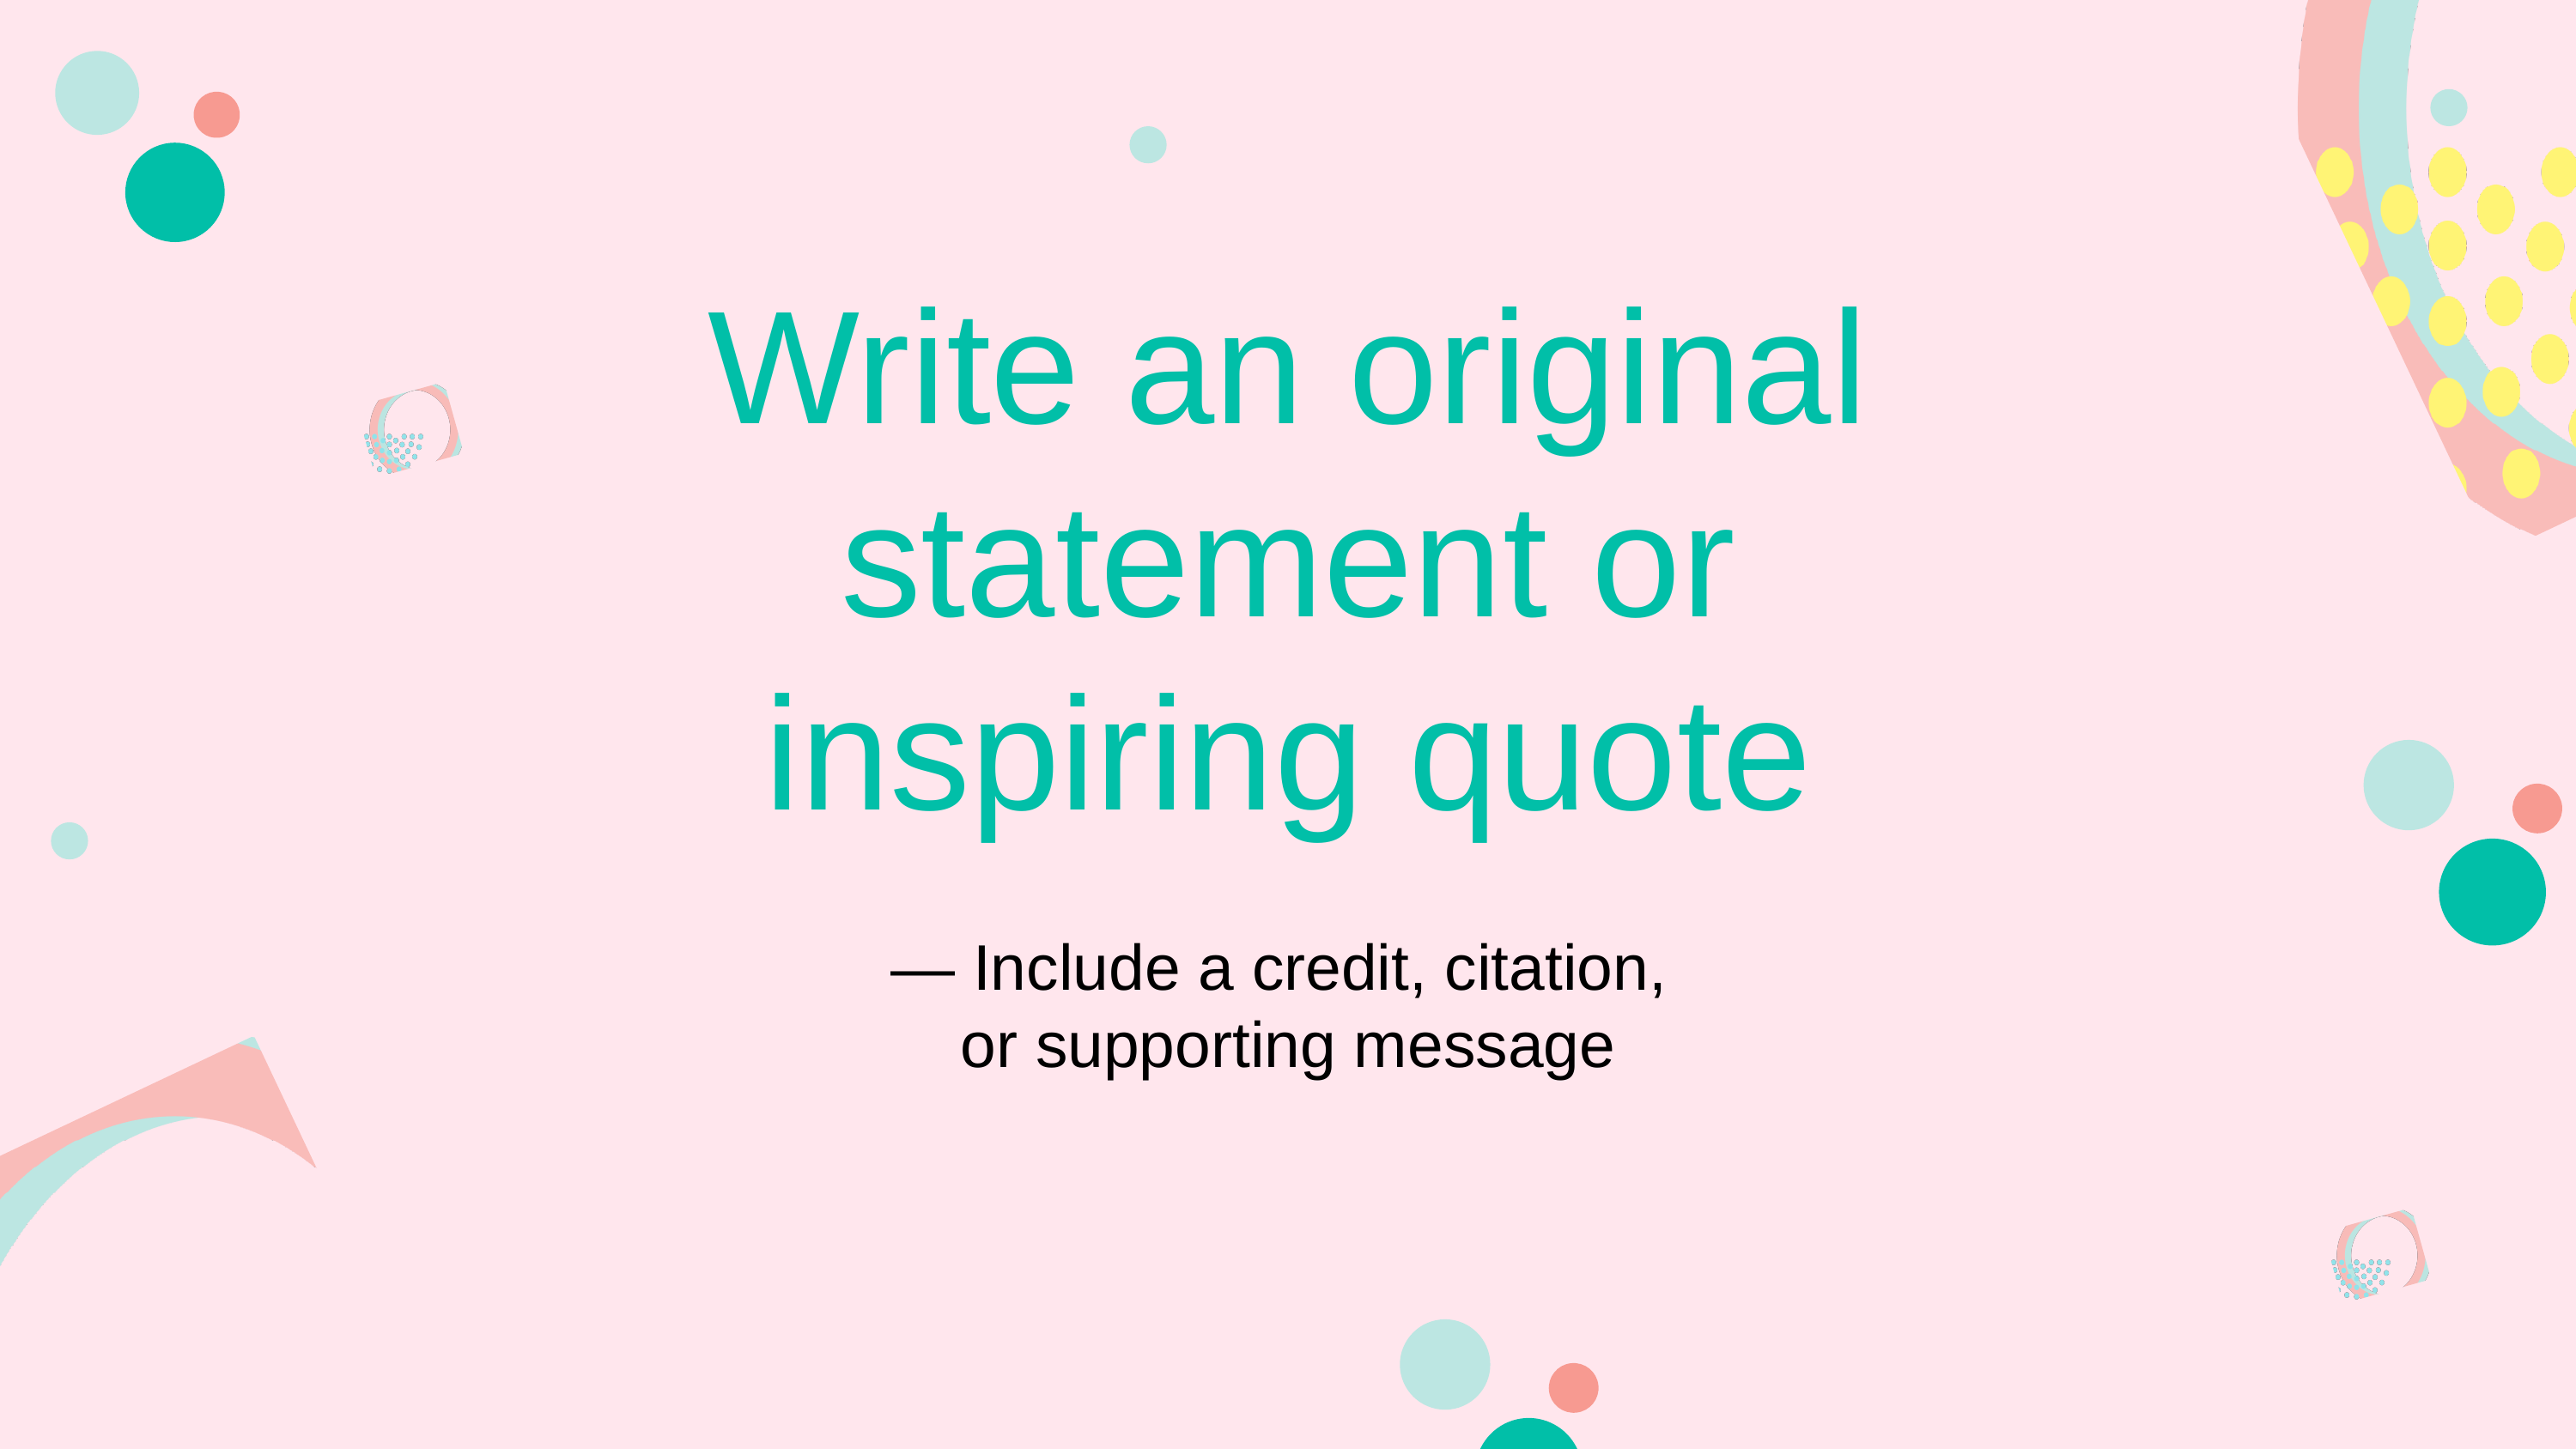

Write an original statement or
inspiring quote

— Include a credit, citation,
or supporting message